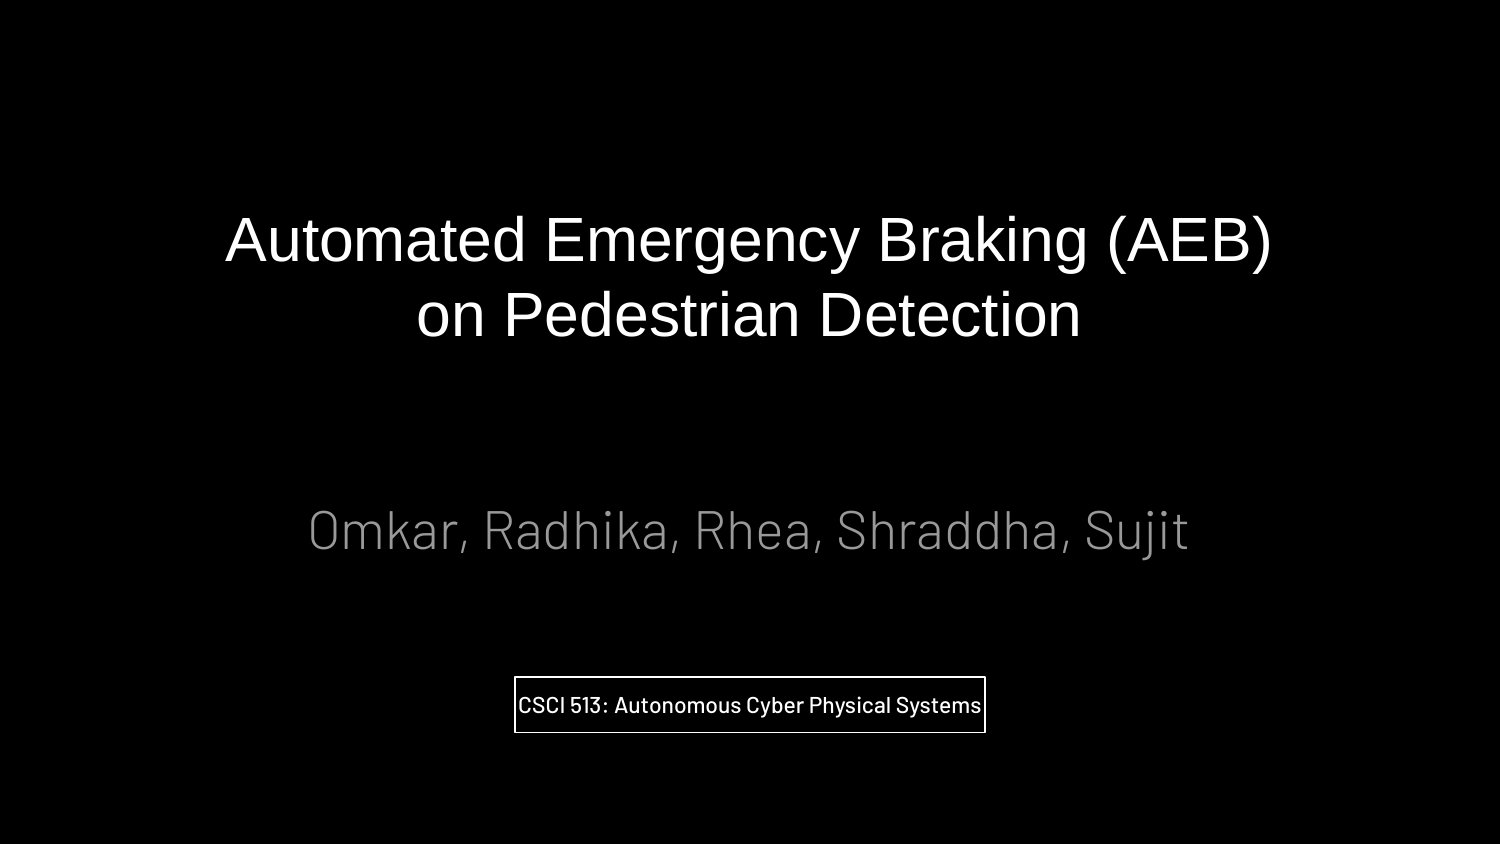

# Automated Emergency Braking (AEB)
on Pedestrian Detection

Omkar, Radhika, Rhea, Shraddha, Sujit
CSCI 513: Autonomous Cyber Physical Systems